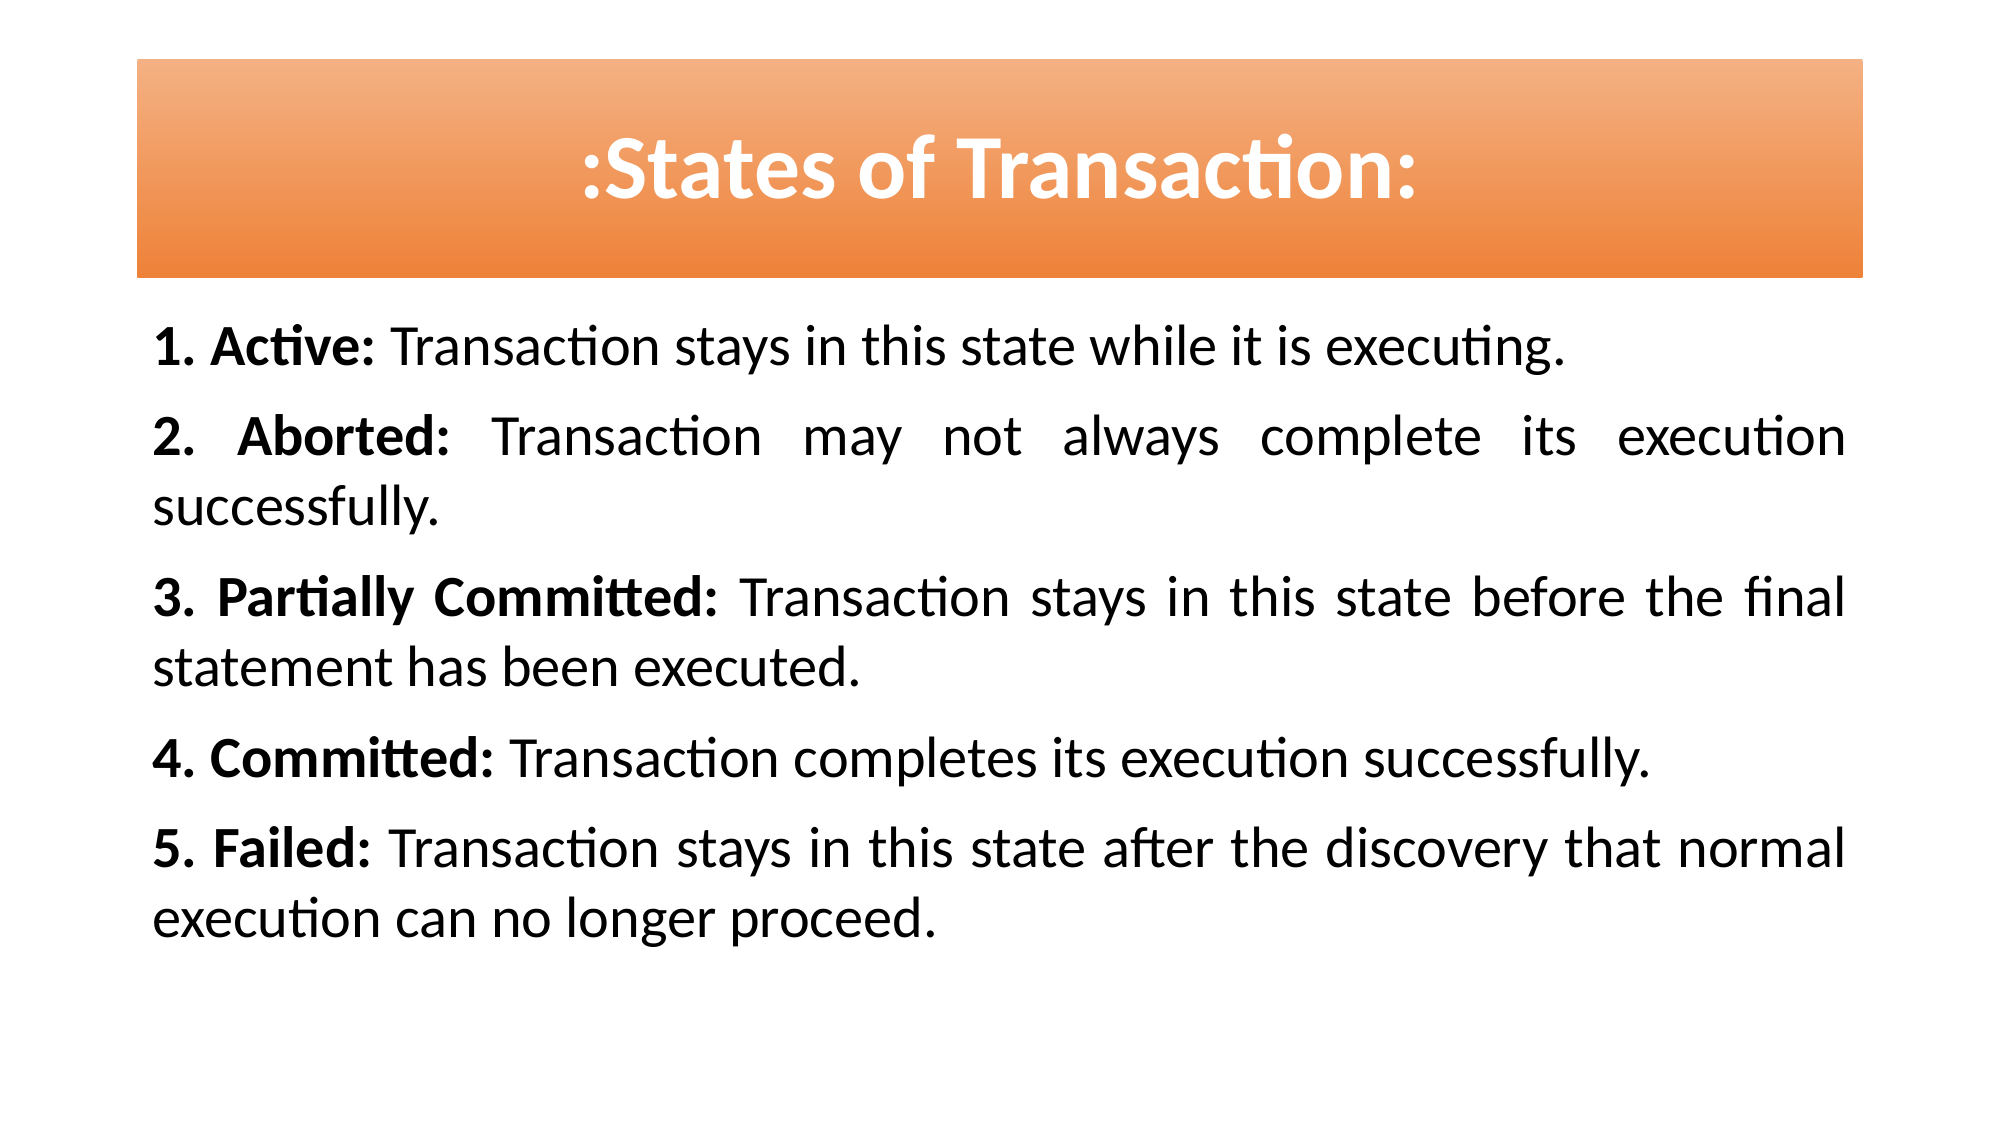

# :States of Transaction:
1. Active: Transaction stays in this state while it is executing.
2. Aborted: Transaction may not always complete its execution successfully.
3. Partially Committed: Transaction stays in this state before the final statement has been executed.
4. Committed: Transaction completes its execution successfully.
5. Failed: Transaction stays in this state after the discovery that normal execution can no longer proceed.